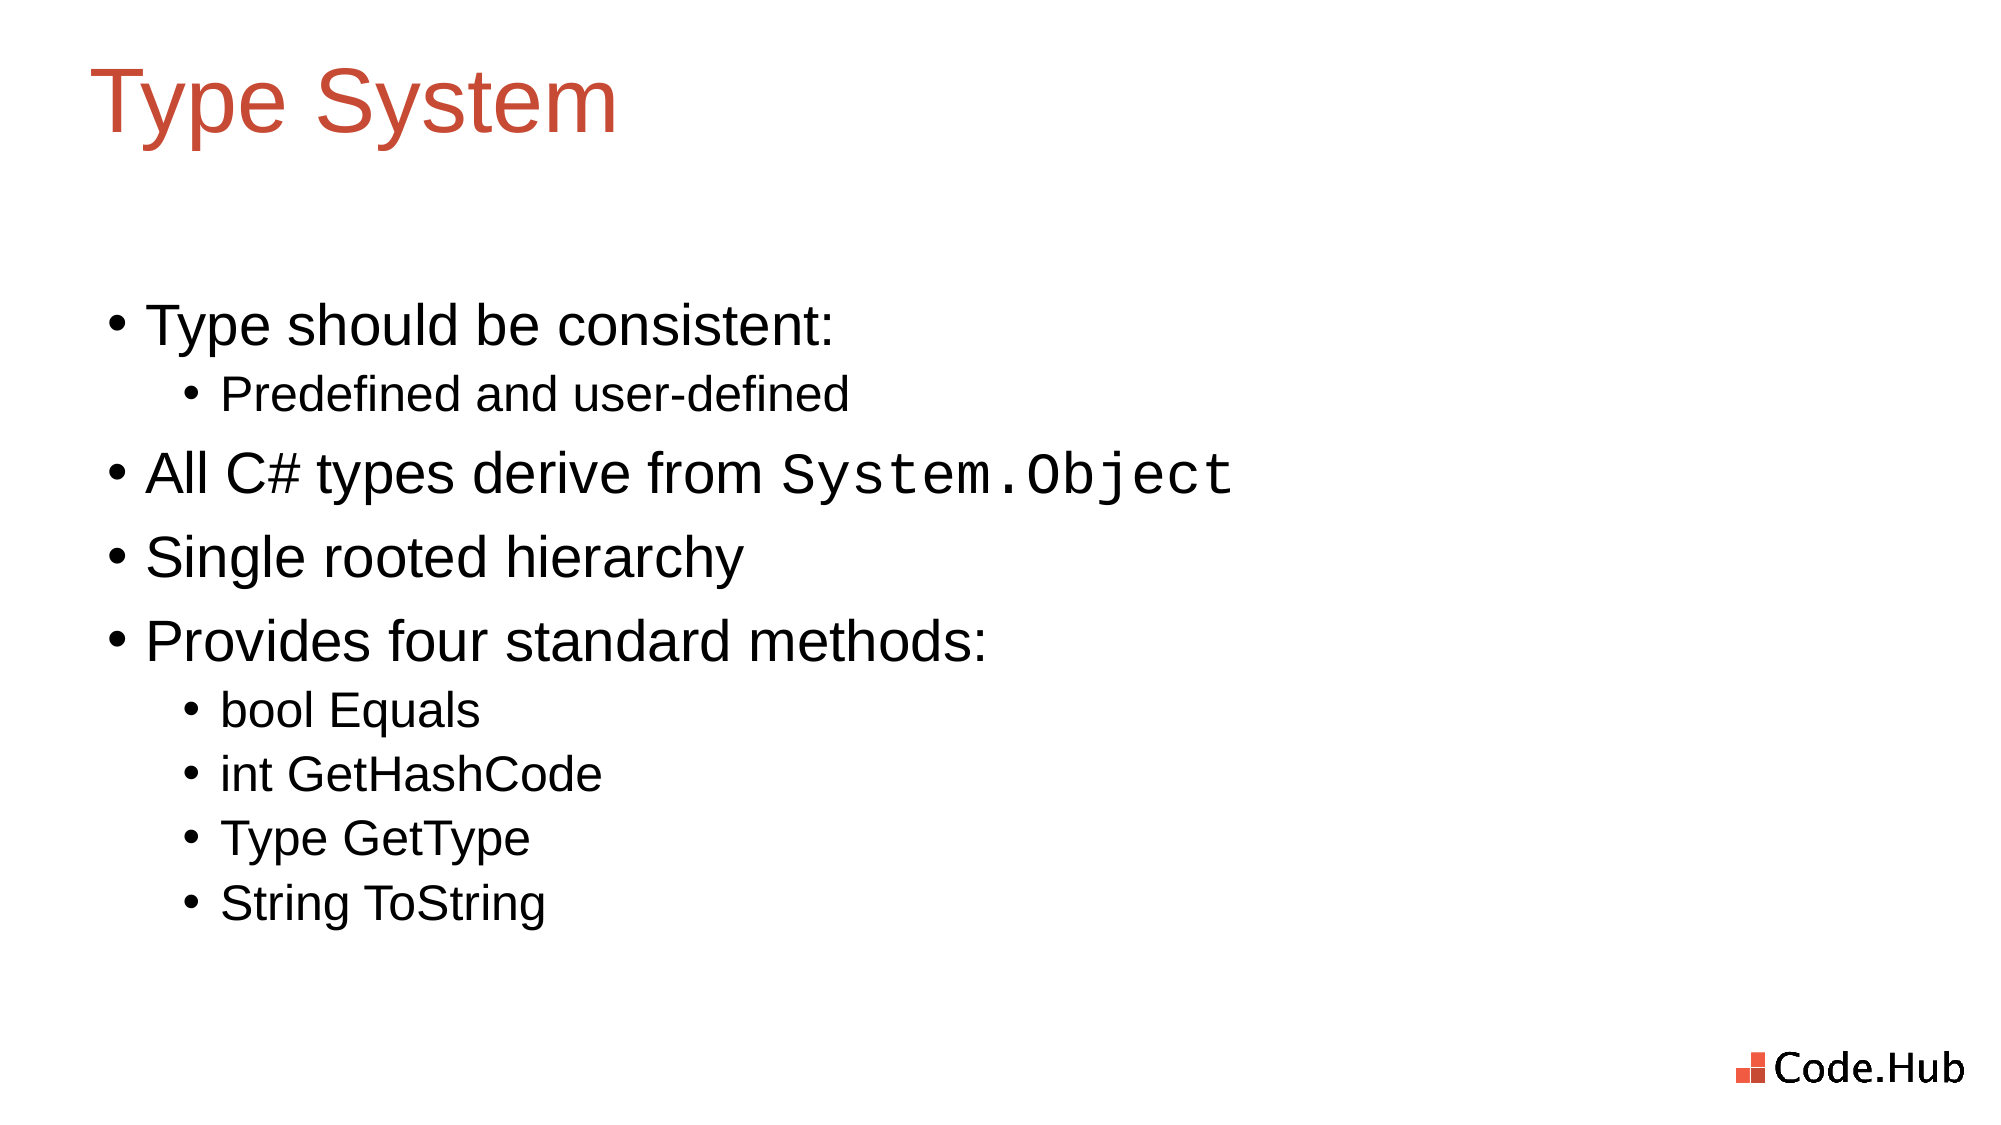

Type System
Type should be consistent:
Predefined and user-defined
All C# types derive from System.Object
Single rooted hierarchy
Provides four standard methods:
bool Equals
int GetHashCode
Type GetType
String ToString